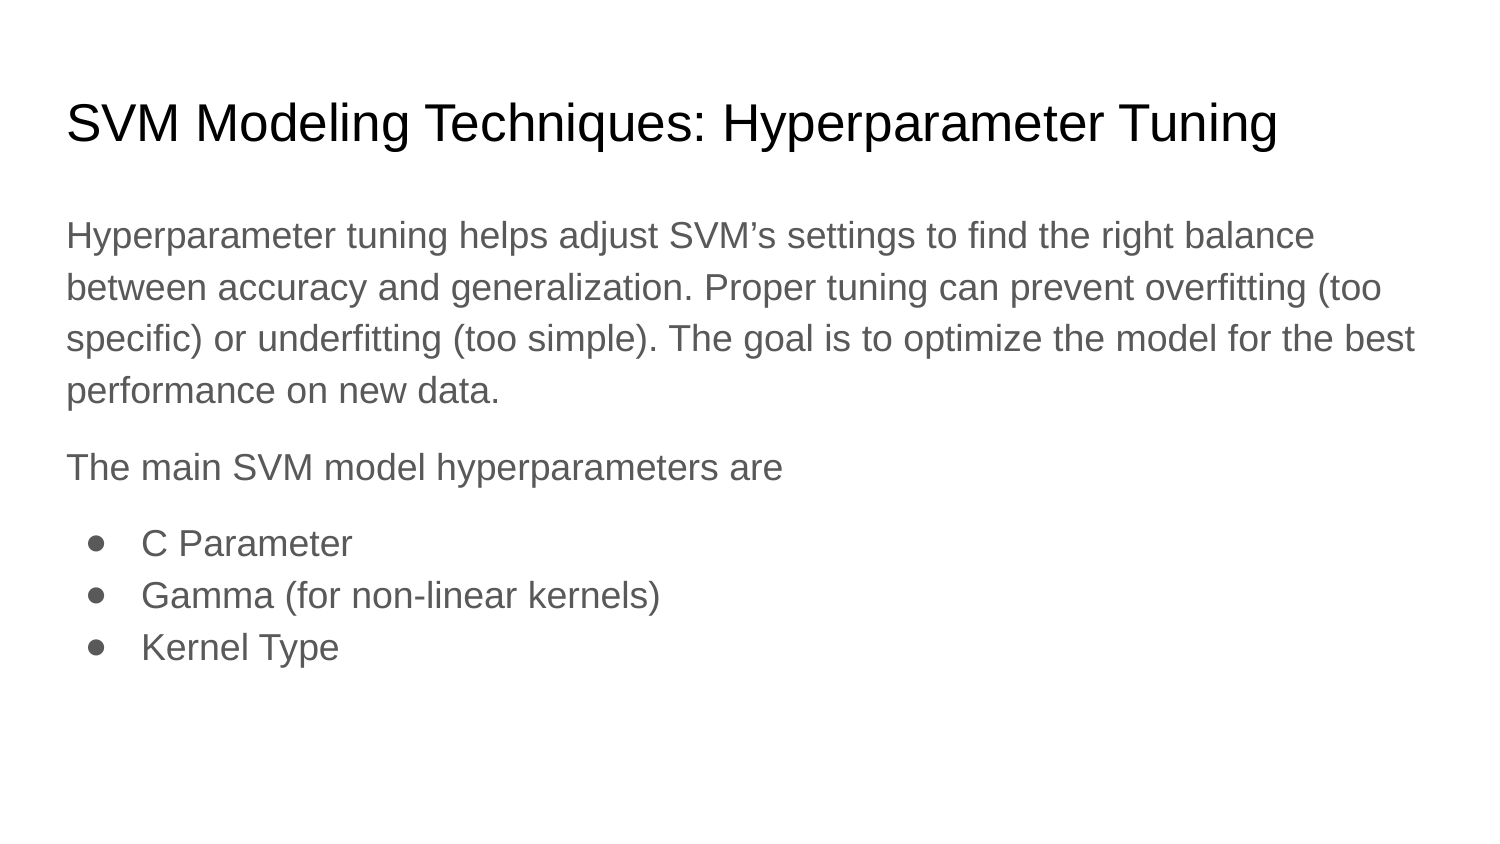

# SVM Modeling Techniques: Hyperparameter Tuning
Hyperparameter tuning helps adjust SVM’s settings to find the right balance between accuracy and generalization. Proper tuning can prevent overfitting (too specific) or underfitting (too simple). The goal is to optimize the model for the best performance on new data.
The main SVM model hyperparameters are
C Parameter
Gamma (for non-linear kernels)
Kernel Type